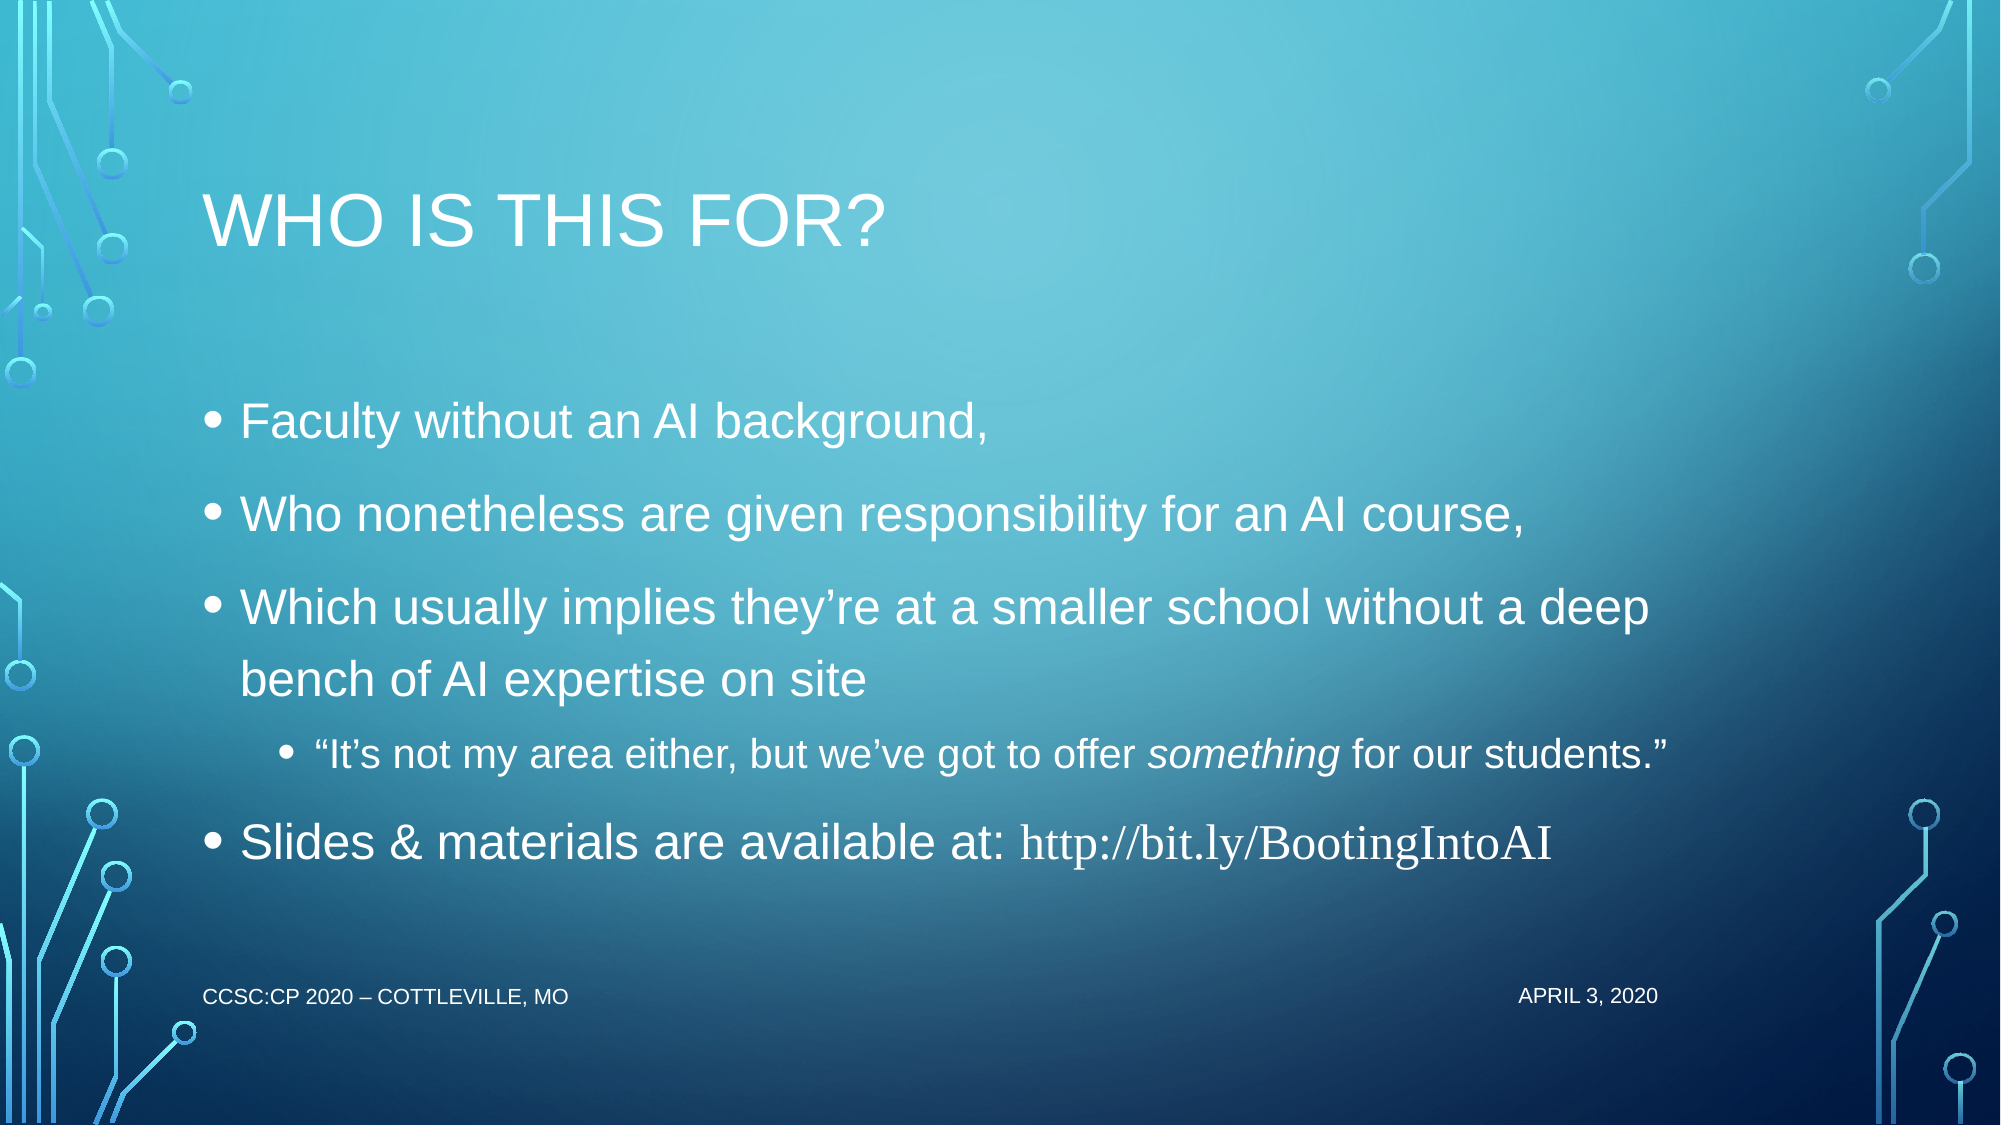

# Who is this for?
Faculty without an AI background,
Who nonetheless are given responsibility for an AI course,
Which usually implies they’re at a smaller school without a deep bench of AI expertise on site
“It’s not my area either, but we’ve got to offer something for our students.”
Slides & materials are available at: http://bit.ly/BootingIntoAI
CCSC:CP 2020 – Cottleville, MO
APRIL 3, 2020